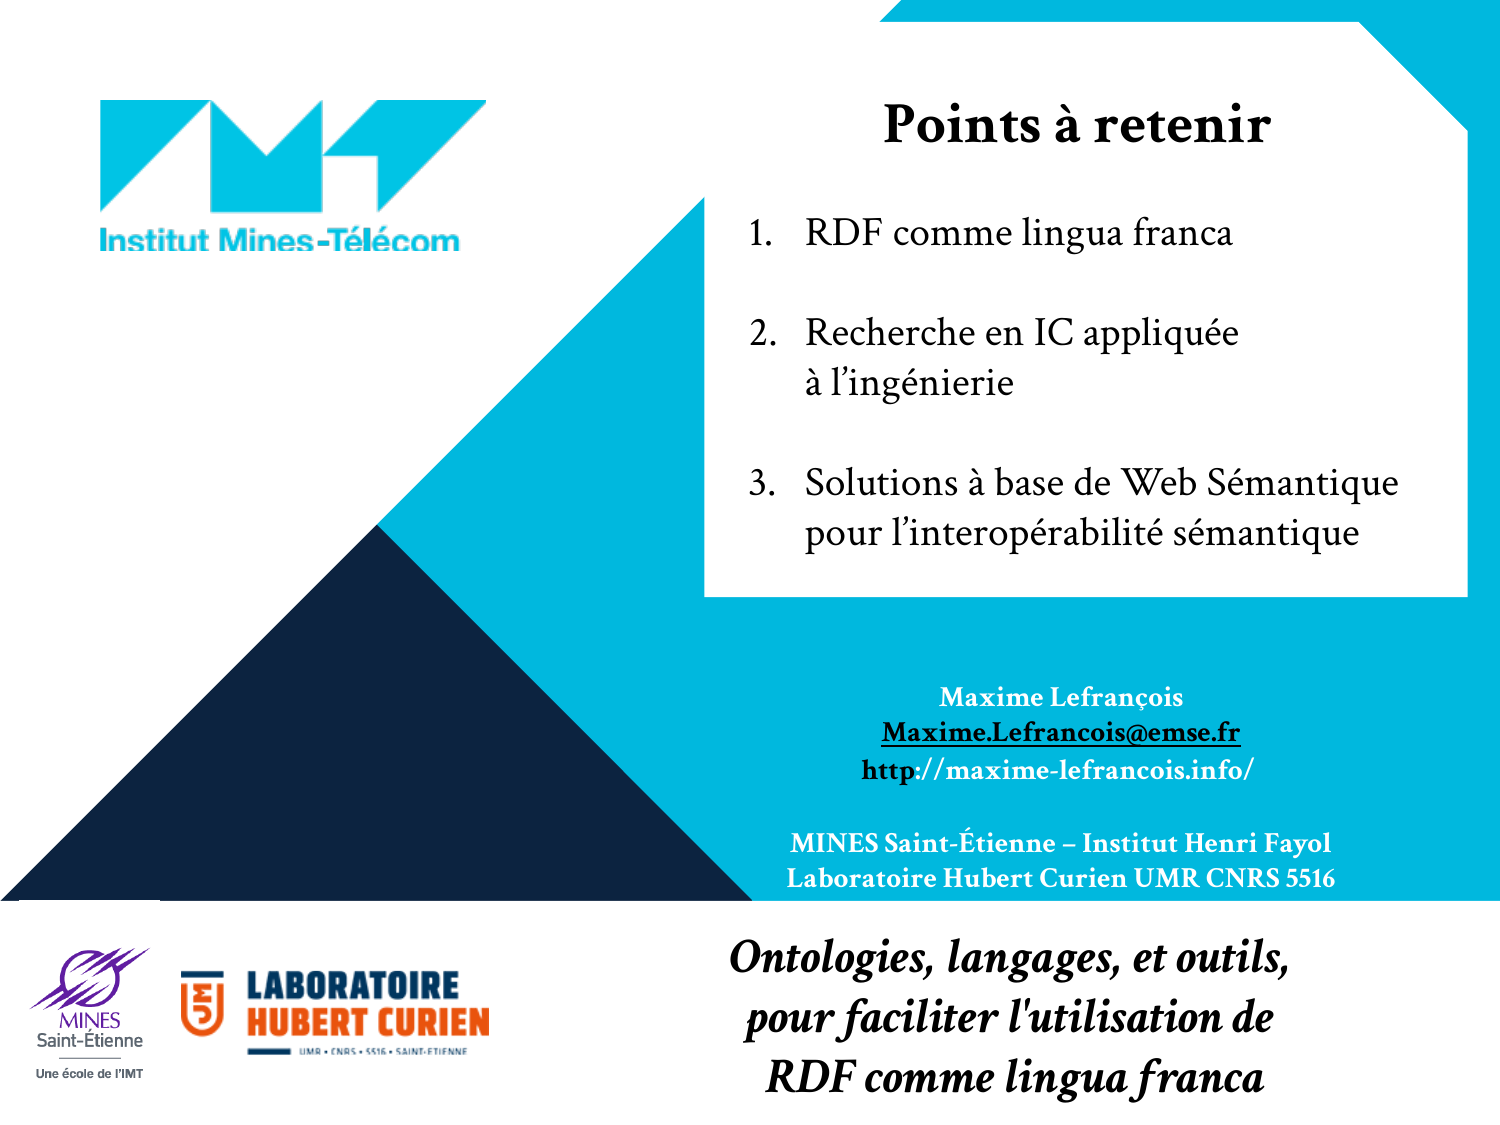

Points à retenir

RDF comme lingua franca

Recherche en IC appliquée
à l’ingénierie

Solutions à base de Web Sémantique
pour l’interopérabilité sémantique
Maxime Lefrançois
Maxime.Lefrancois@emse.fr
http://maxime-lefrancois.info/

MINES Saint-Étienne – Institut Henri Fayol
Laboratoire Hubert Curien UMR CNRS 5516
Ontologies, langages, et outils,
pour faciliter l'utilisation de
RDF comme lingua franca
19